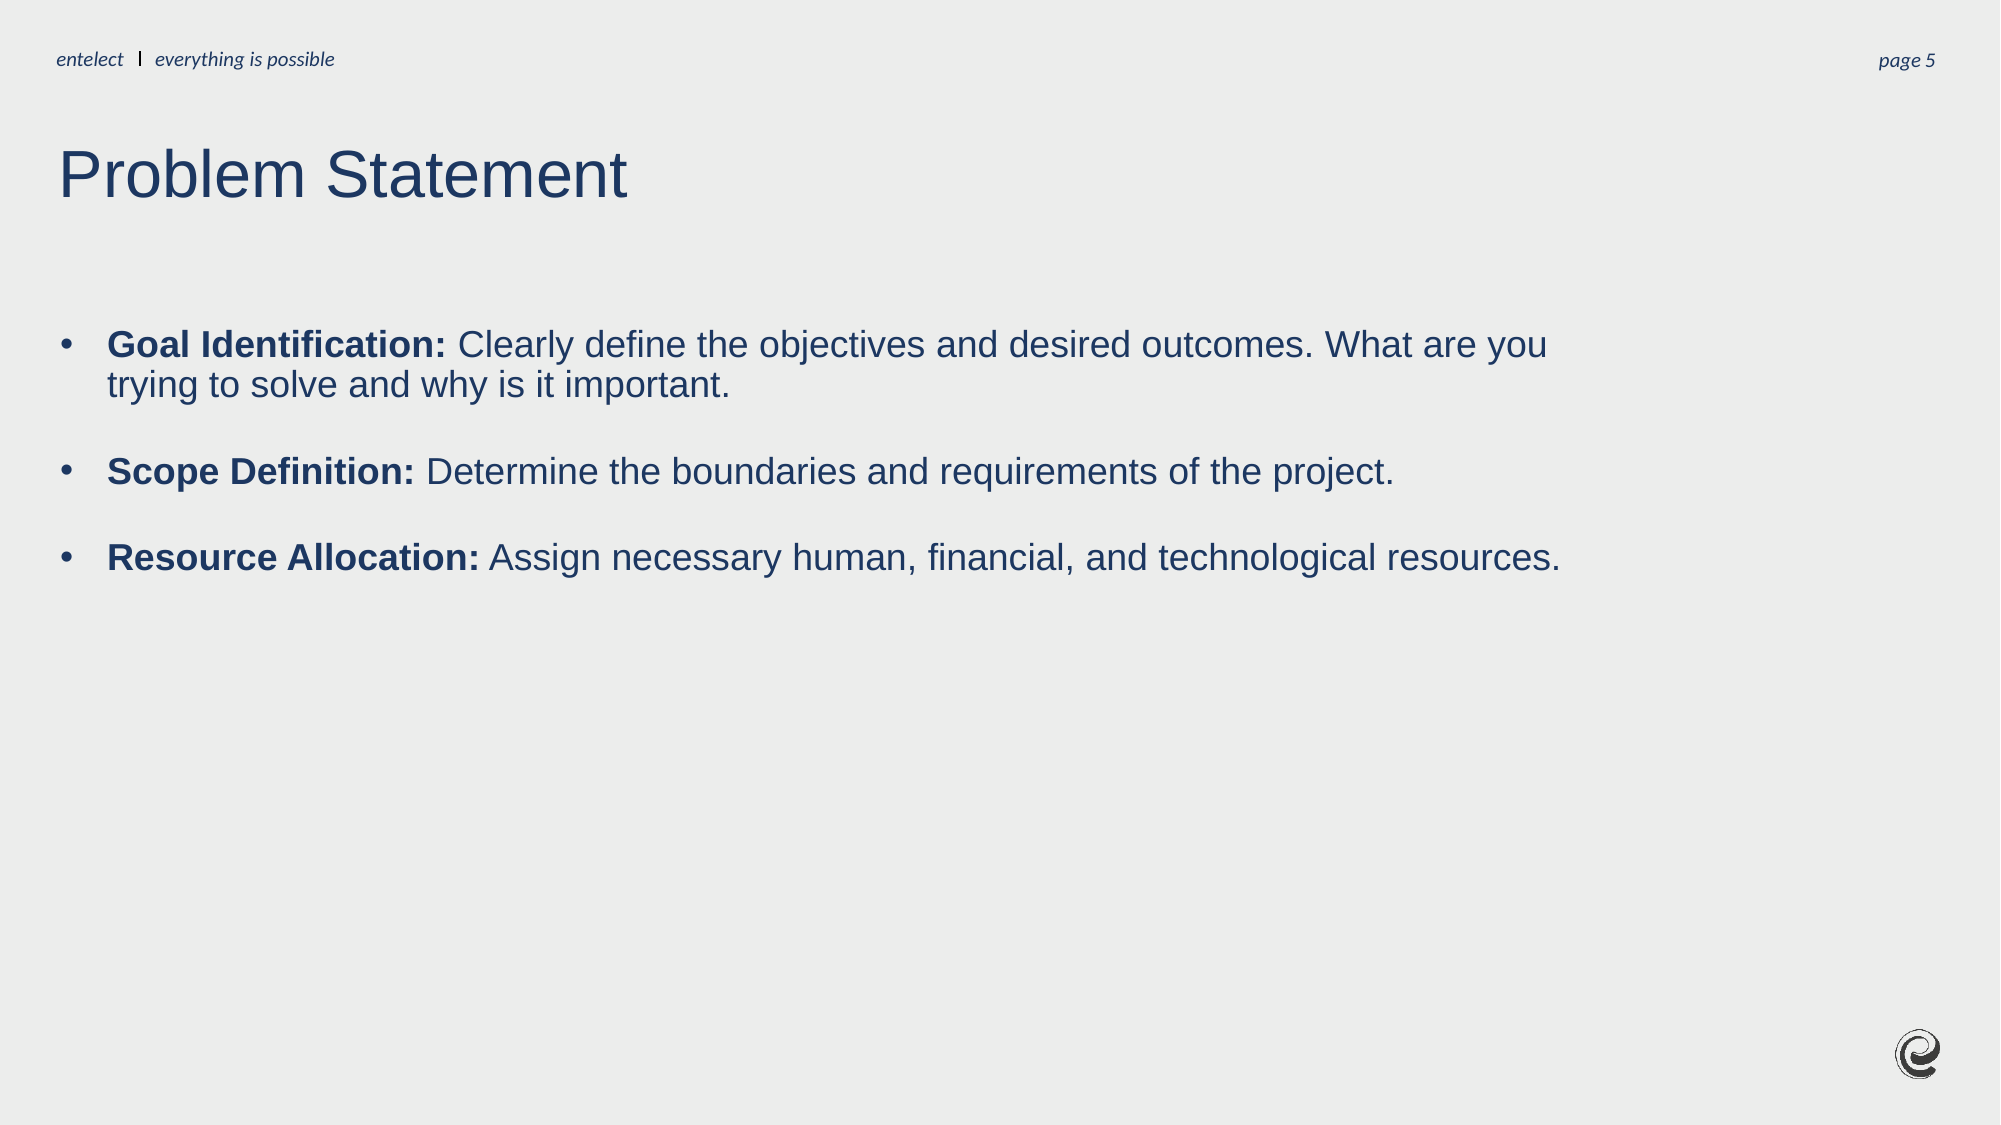

page
5
# Problem Statement

Goal Identification: Clearly define the objectives and desired outcomes. What are you trying to solve and why is it important.
Scope Definition: Determine the boundaries and requirements of the project.
Resource Allocation: Assign necessary human, financial, and technological resources.